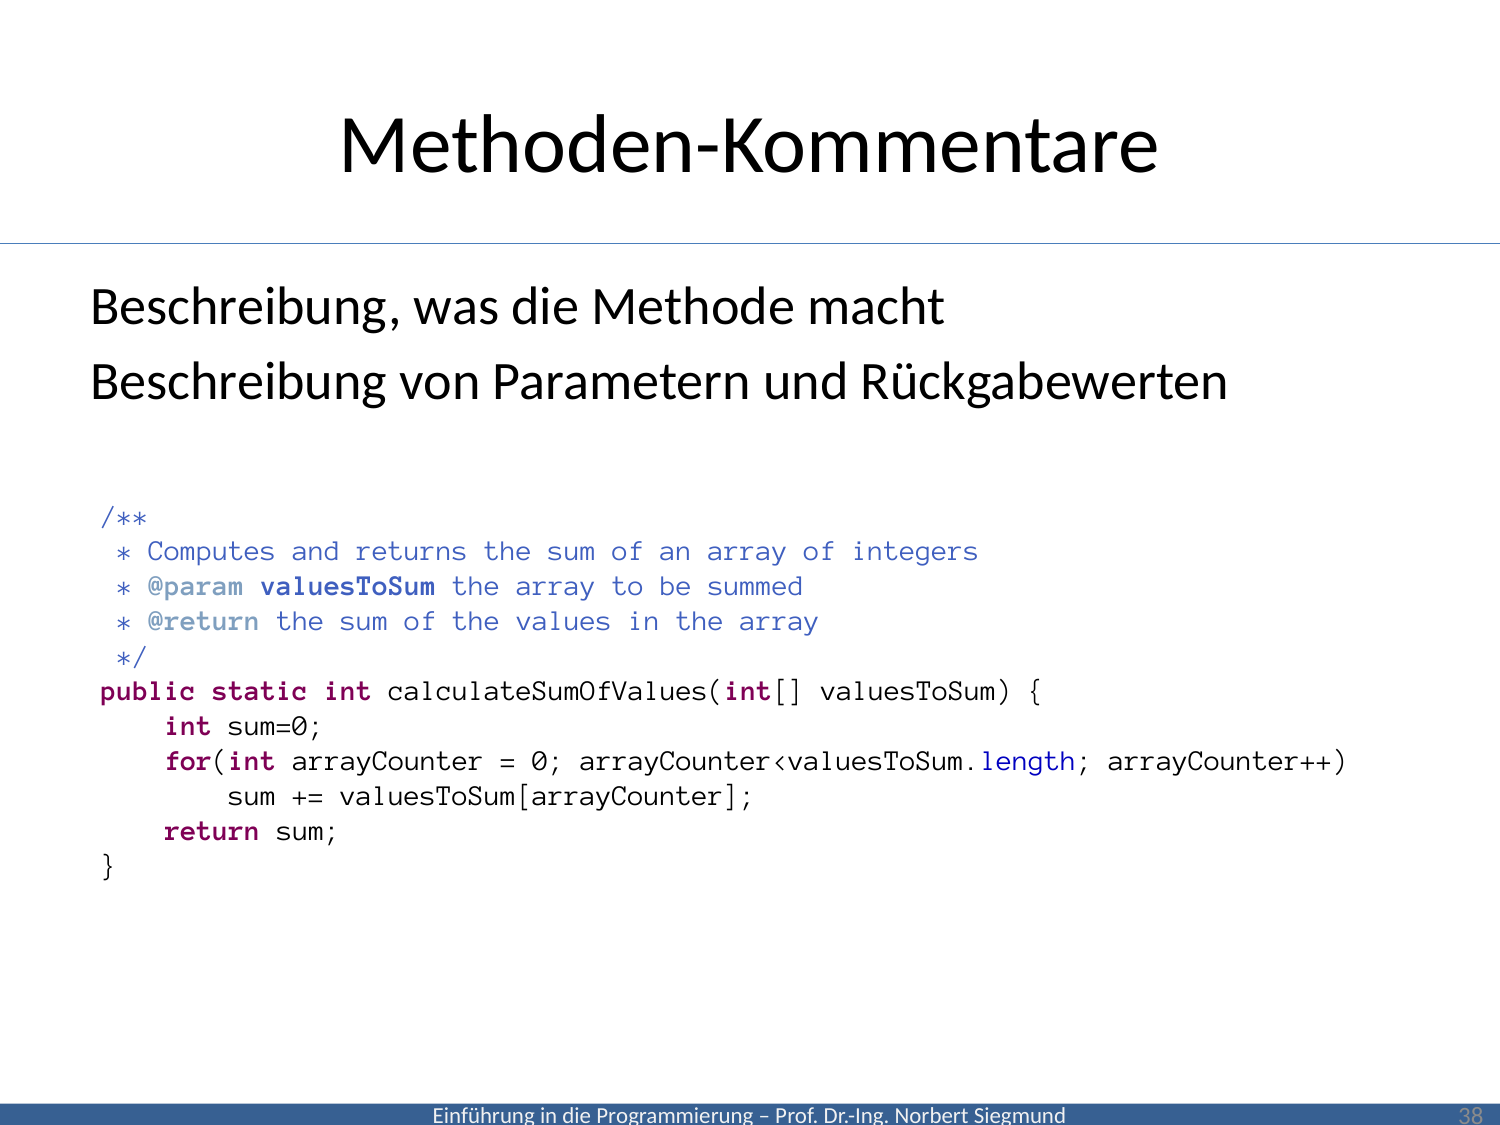

# Methoden-Kommentare
Beschreibung, was die Methode macht
Beschreibung von Parametern und Rückgabewerten
/**
 * Computes and returns the sum of an array of integers
 * @param valuesToSum the array to be summed
 * @return the sum of the values in the array
 */
public static int calculateSumOfValues(int[] valuesToSum) {
    int sum=0;
    for(int arrayCounter = 0; arrayCounter<valuesToSum.length; arrayCounter++)
        sum += valuesToSum[arrayCounter];
    return sum;
}
38